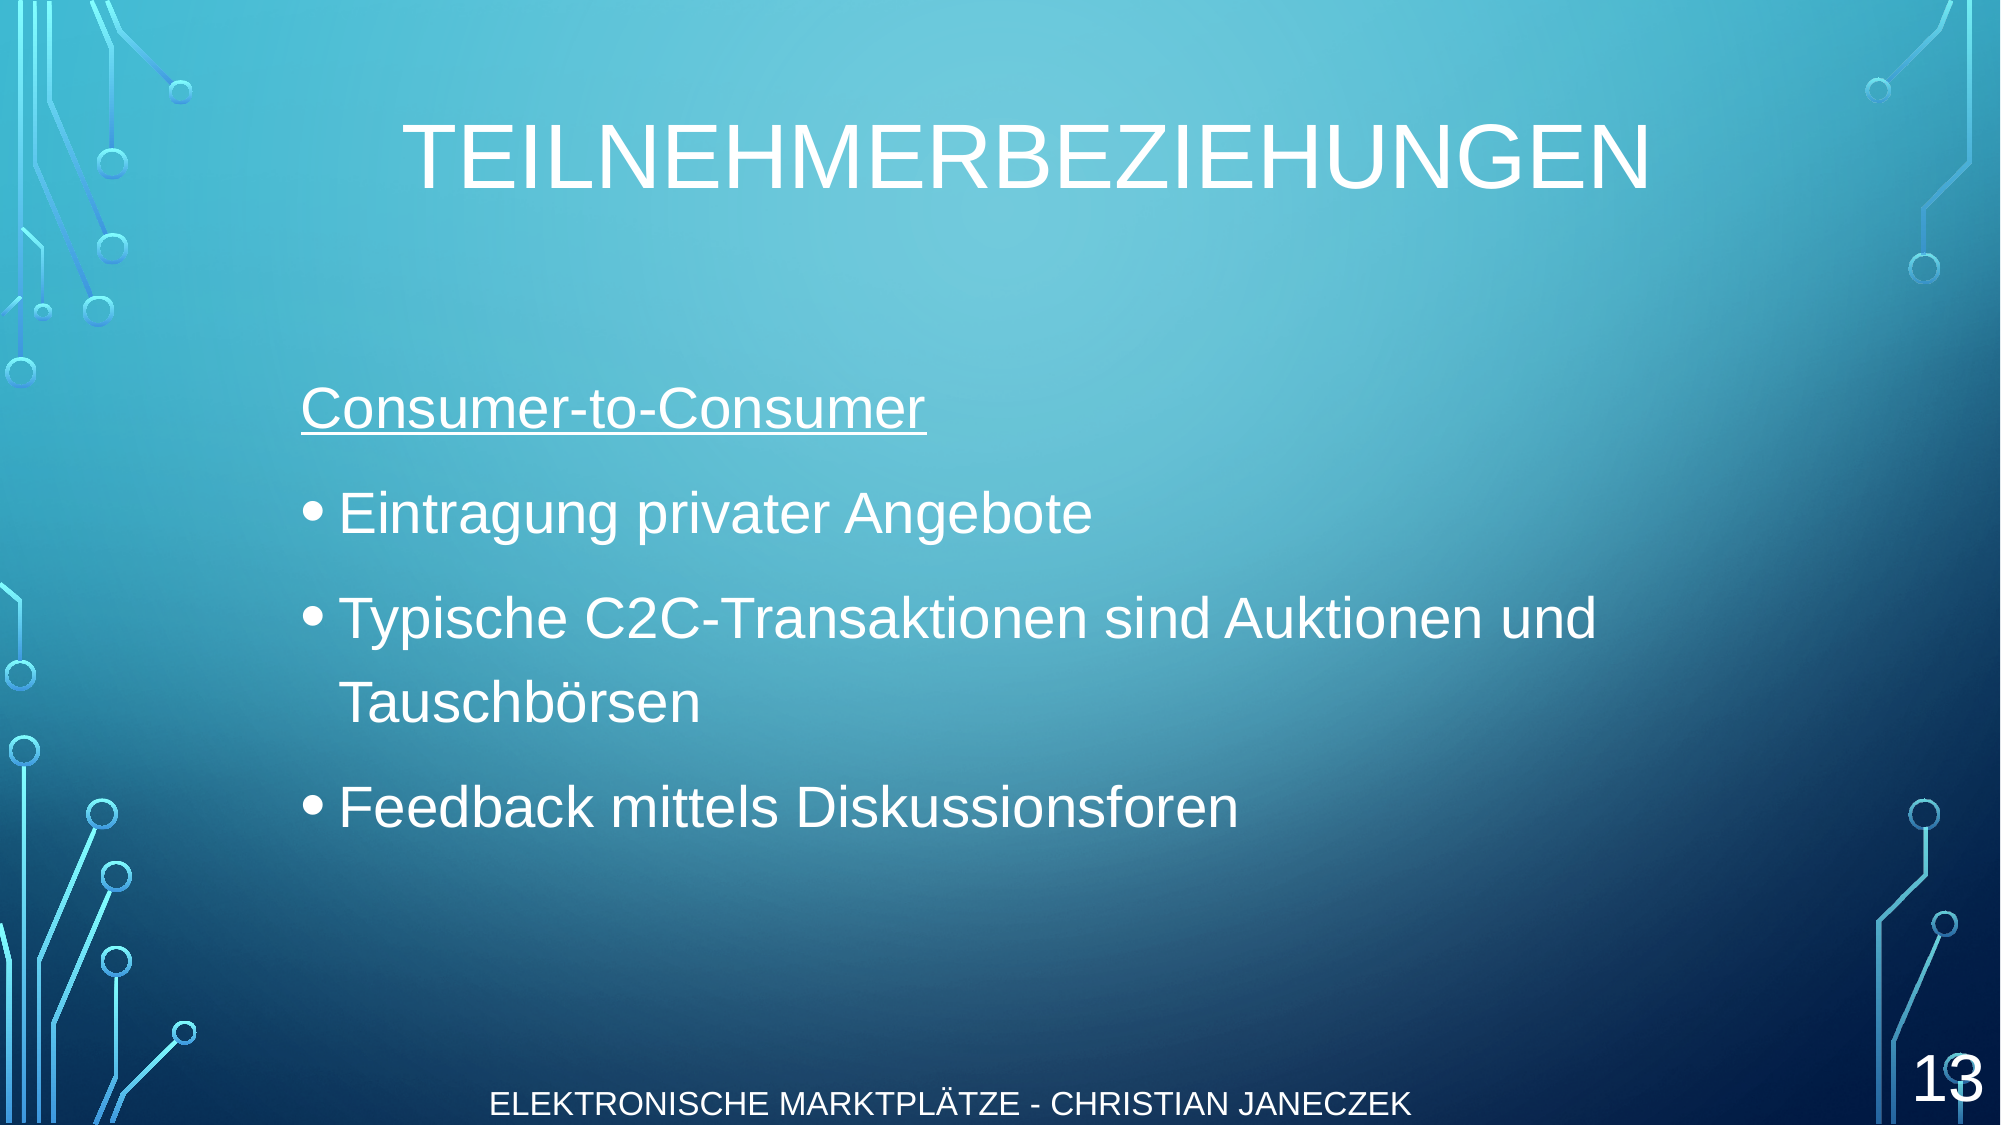

# TEILNEHMERBEZIEHUNGEN
Consumer-to-Consumer
Eintragung privater Angebote
Typische C2C-Transaktionen sind Auktionen und Tauschbörsen
Feedback mittels Diskussionsforen
13
Elektronische Marktplätze - Christian Janeczek